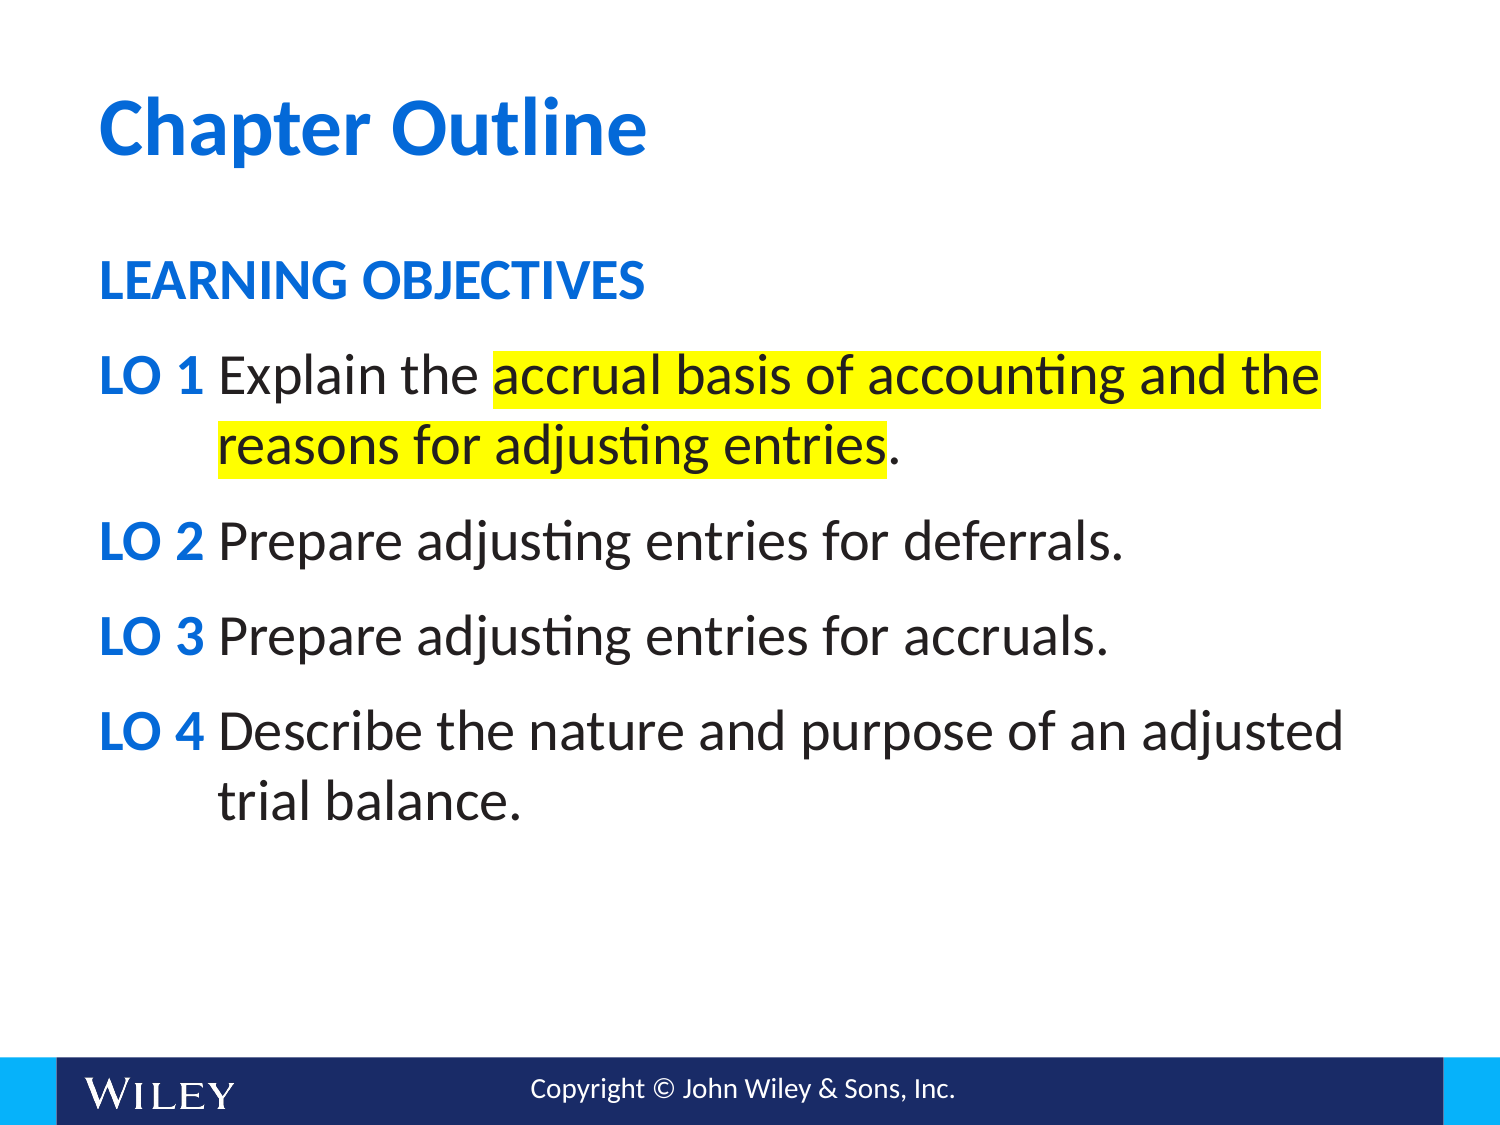

# Chapter Outline
LEARNING OBJECTIVES
LO 1 Explain the accrual basis of accounting and the reasons for adjusting entries.
LO 2 Prepare adjusting entries for deferrals.
LO 3 Prepare adjusting entries for accruals.
LO 4 Describe the nature and purpose of an adjusted trial balance.